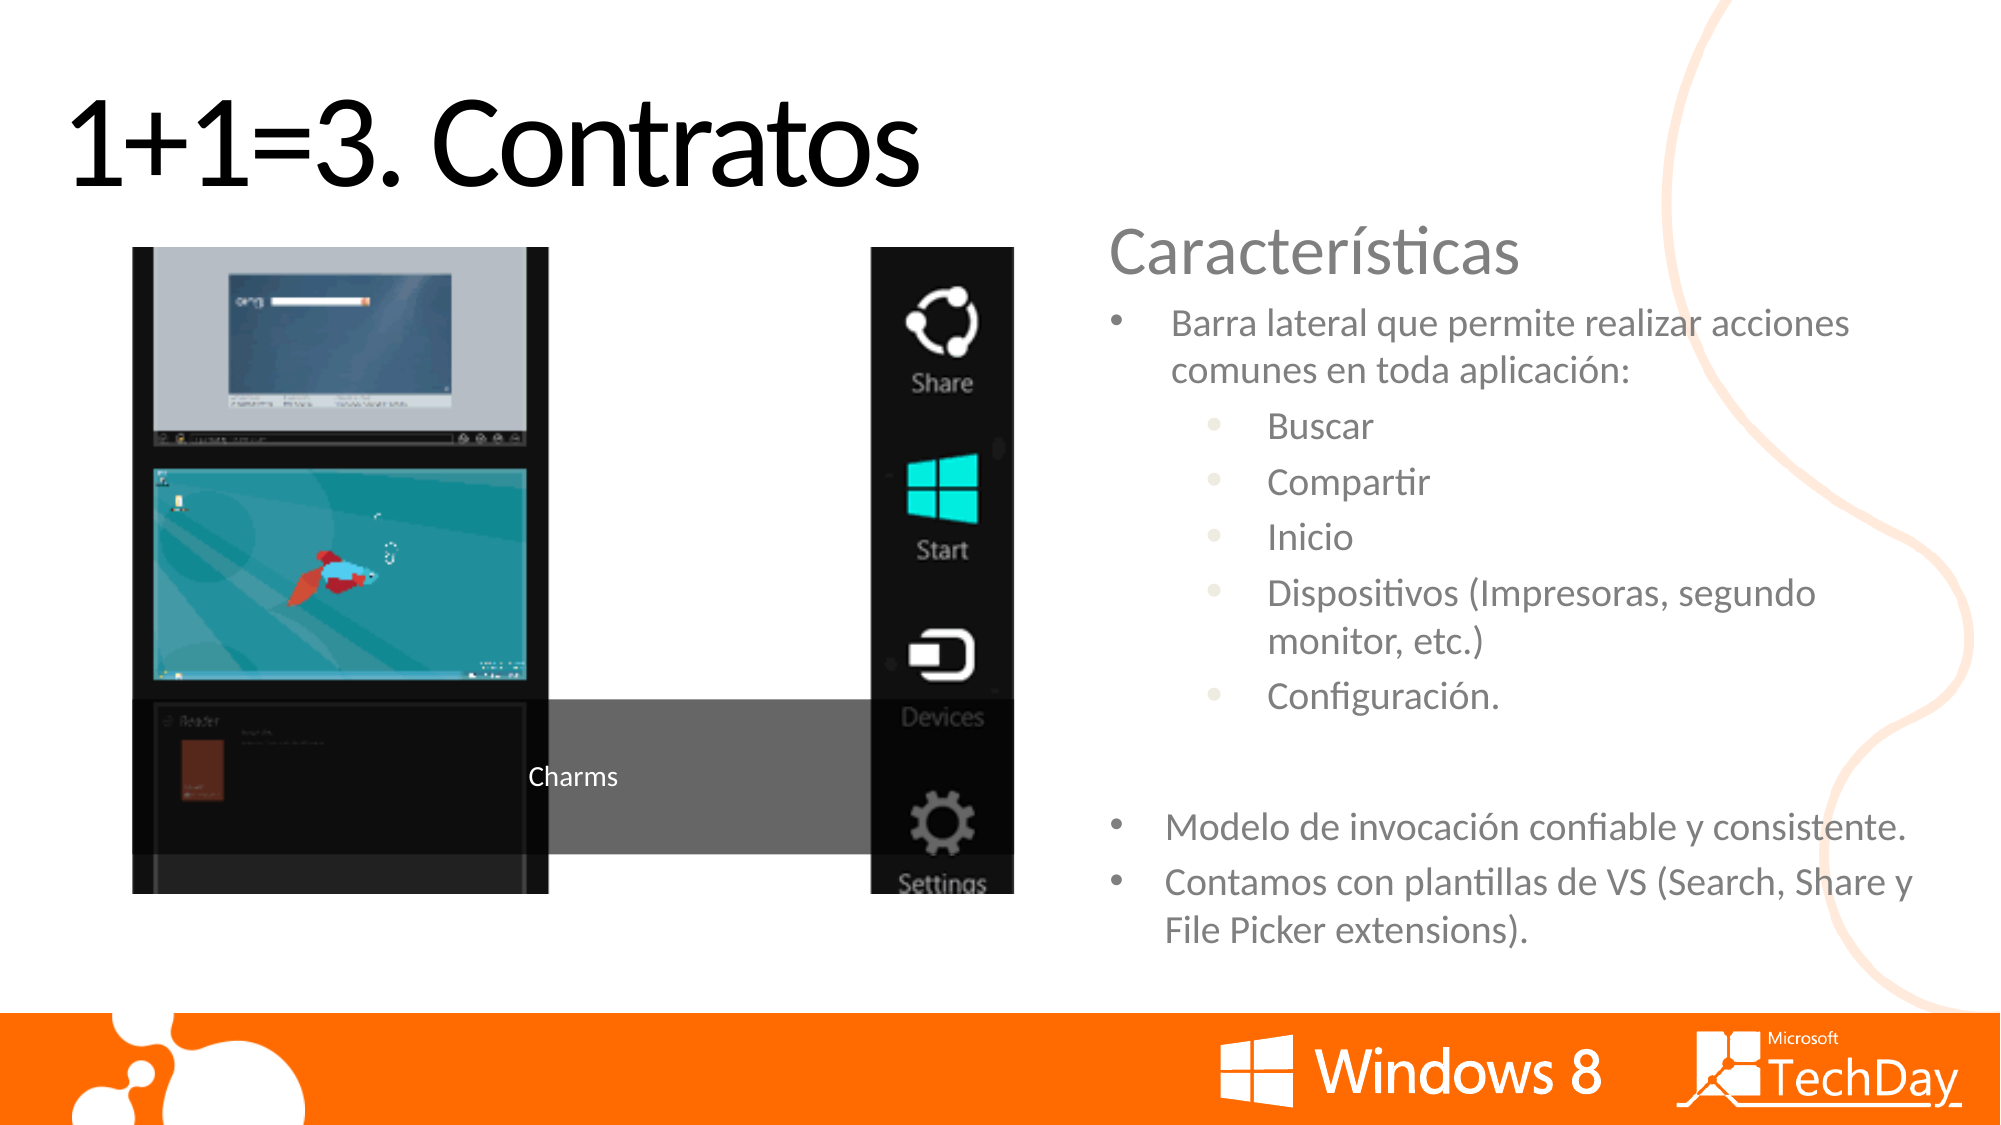

# 1+1=3. Contratos
Características
Barra lateral que permite realizar acciones comunes en toda aplicación:
Buscar
Compartir
Inicio
Dispositivos (Impresoras, segundo monitor, etc.)
Configuración.

Modelo de invocación confiable y consistente.
Contamos con plantillas de VS (Search, Share y File Picker extensions).
Charms